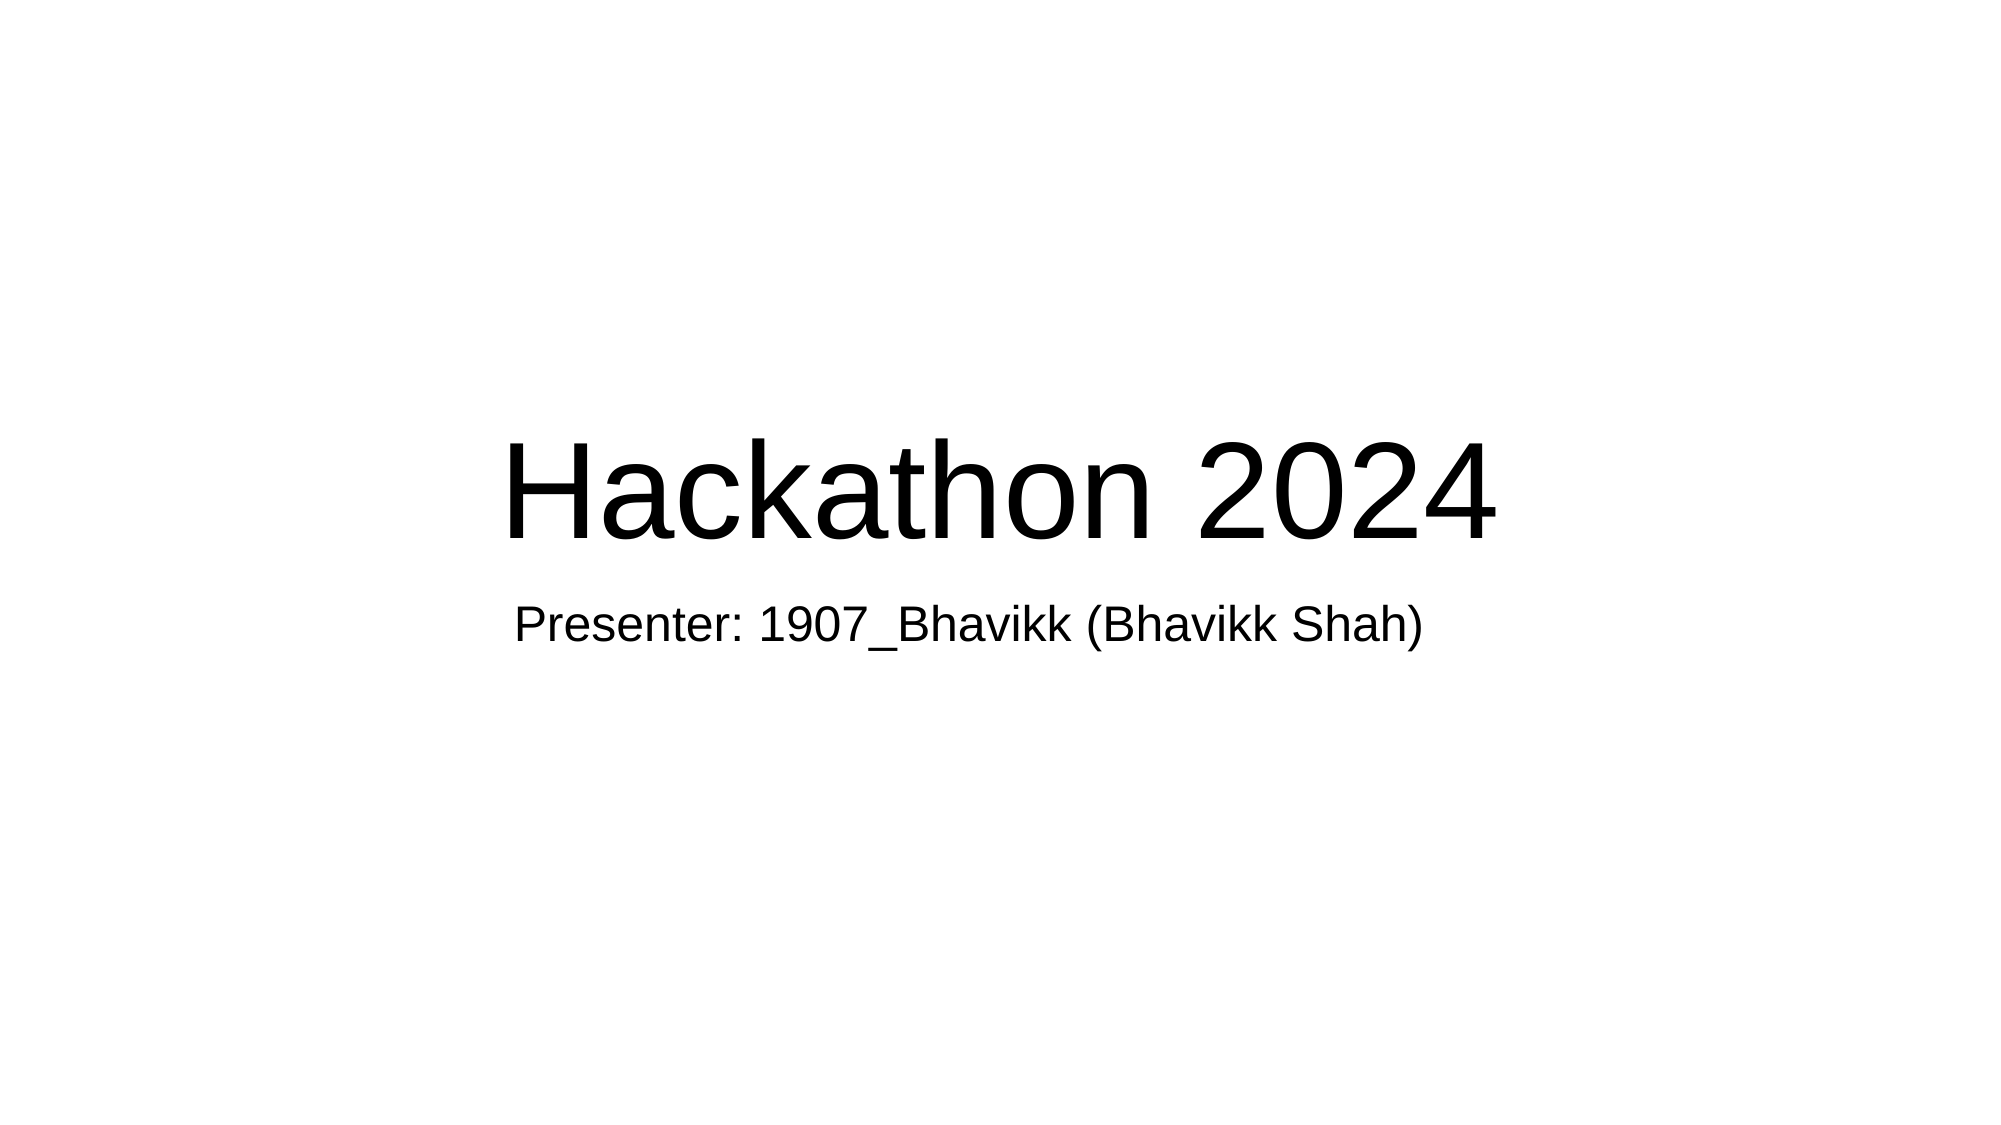

# Hackathon 2024
Presenter: 1907_Bhavikk (Bhavikk Shah)